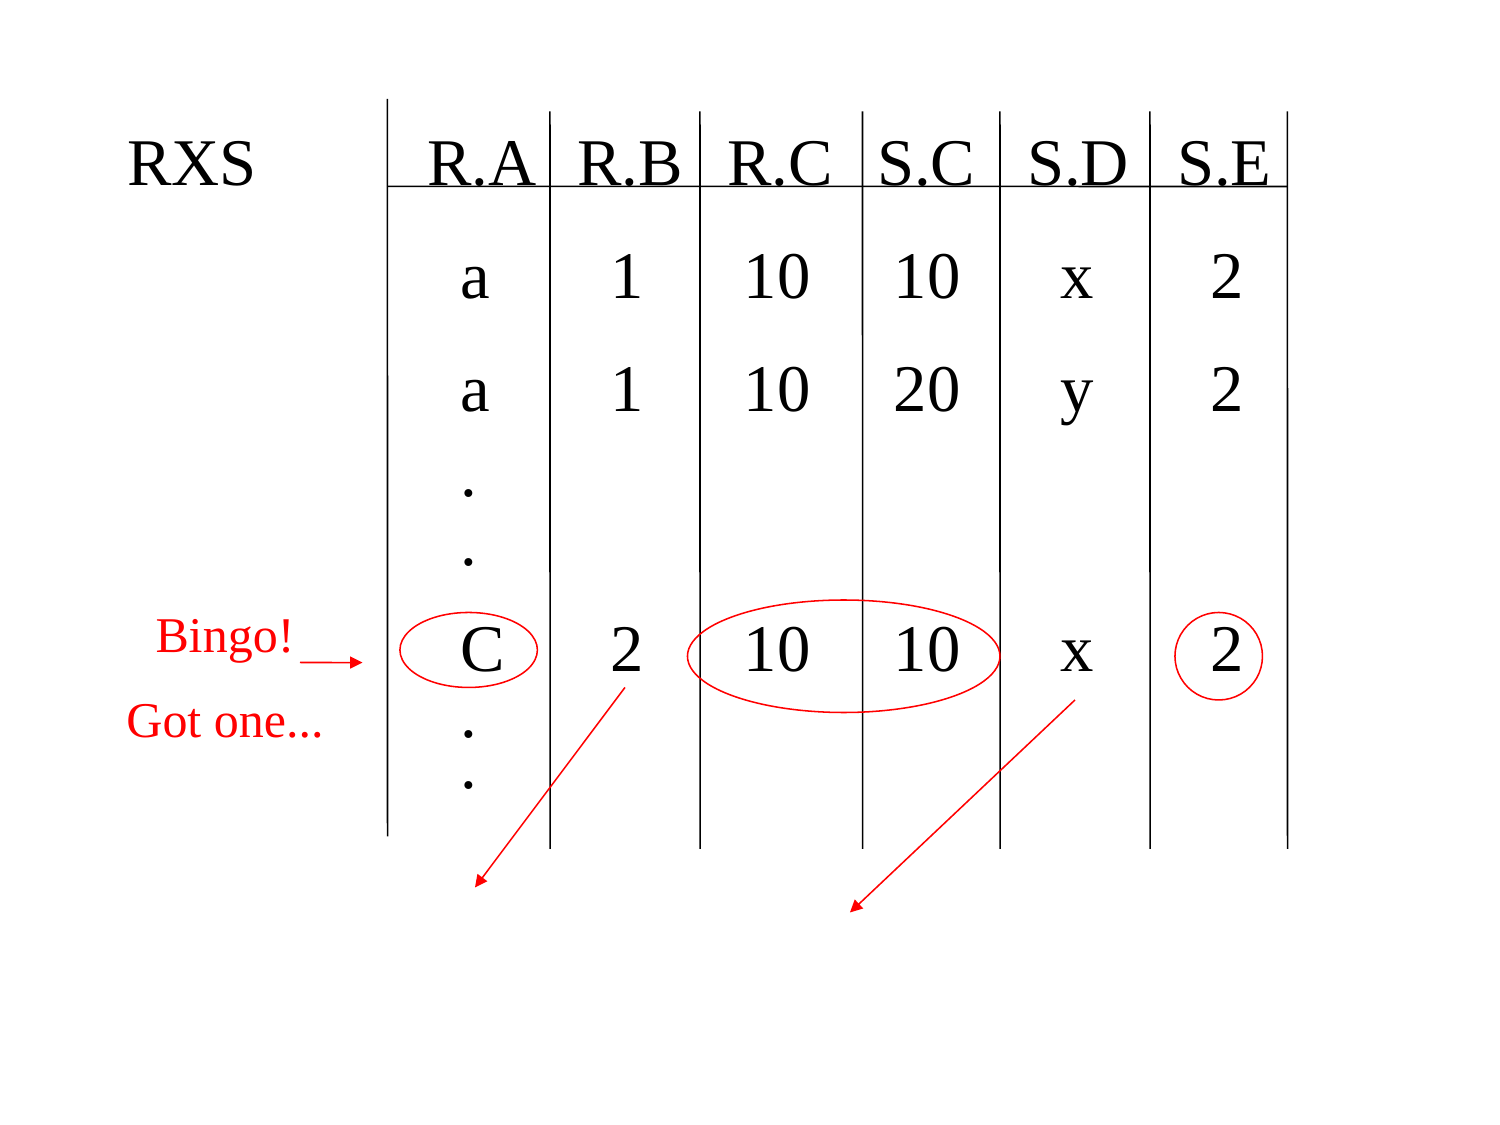

RXS		R.A	R.B	R.C	S.C	S.D	S.E
		  a	  1	 10	 10	  x	  2
		  a	  1	 10	 20	  y	  2
		  .
		  .
		  C	  2	 10	 10	  x	  2
		  .
		  .

Bingo!
Got one...